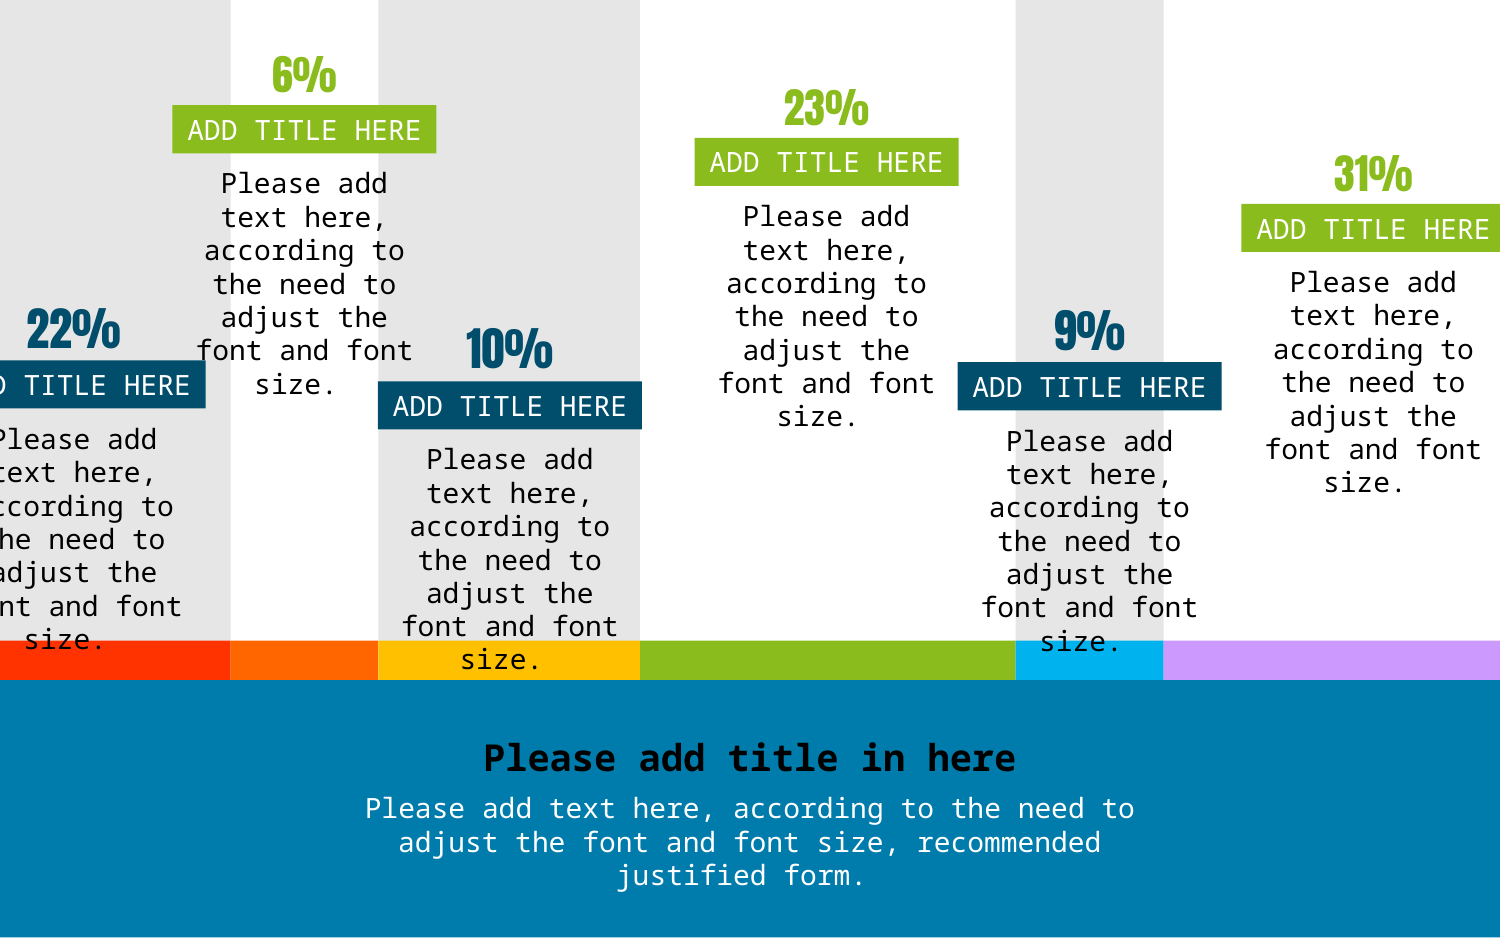

6%
ADD TITLE HERE
Please add text here, according to the need to adjust the font and font size.
23%
ADD TITLE HERE
Please add text here, according to the need to adjust the font and font size.
31%
ADD TITLE HERE
Please add text here, according to the need to adjust the font and font size.
22%
ADD TITLE HERE
Please add text here, according to the need to adjust the font and font size.
9%
ADD TITLE HERE
Please add text here, according to the need to adjust the font and font size.
10%
ADD TITLE HERE
Please add text here, according to the need to adjust the font and font size.

Please add title in here
Please add text here, according to the need to adjust the font and font size, recommended justified form.